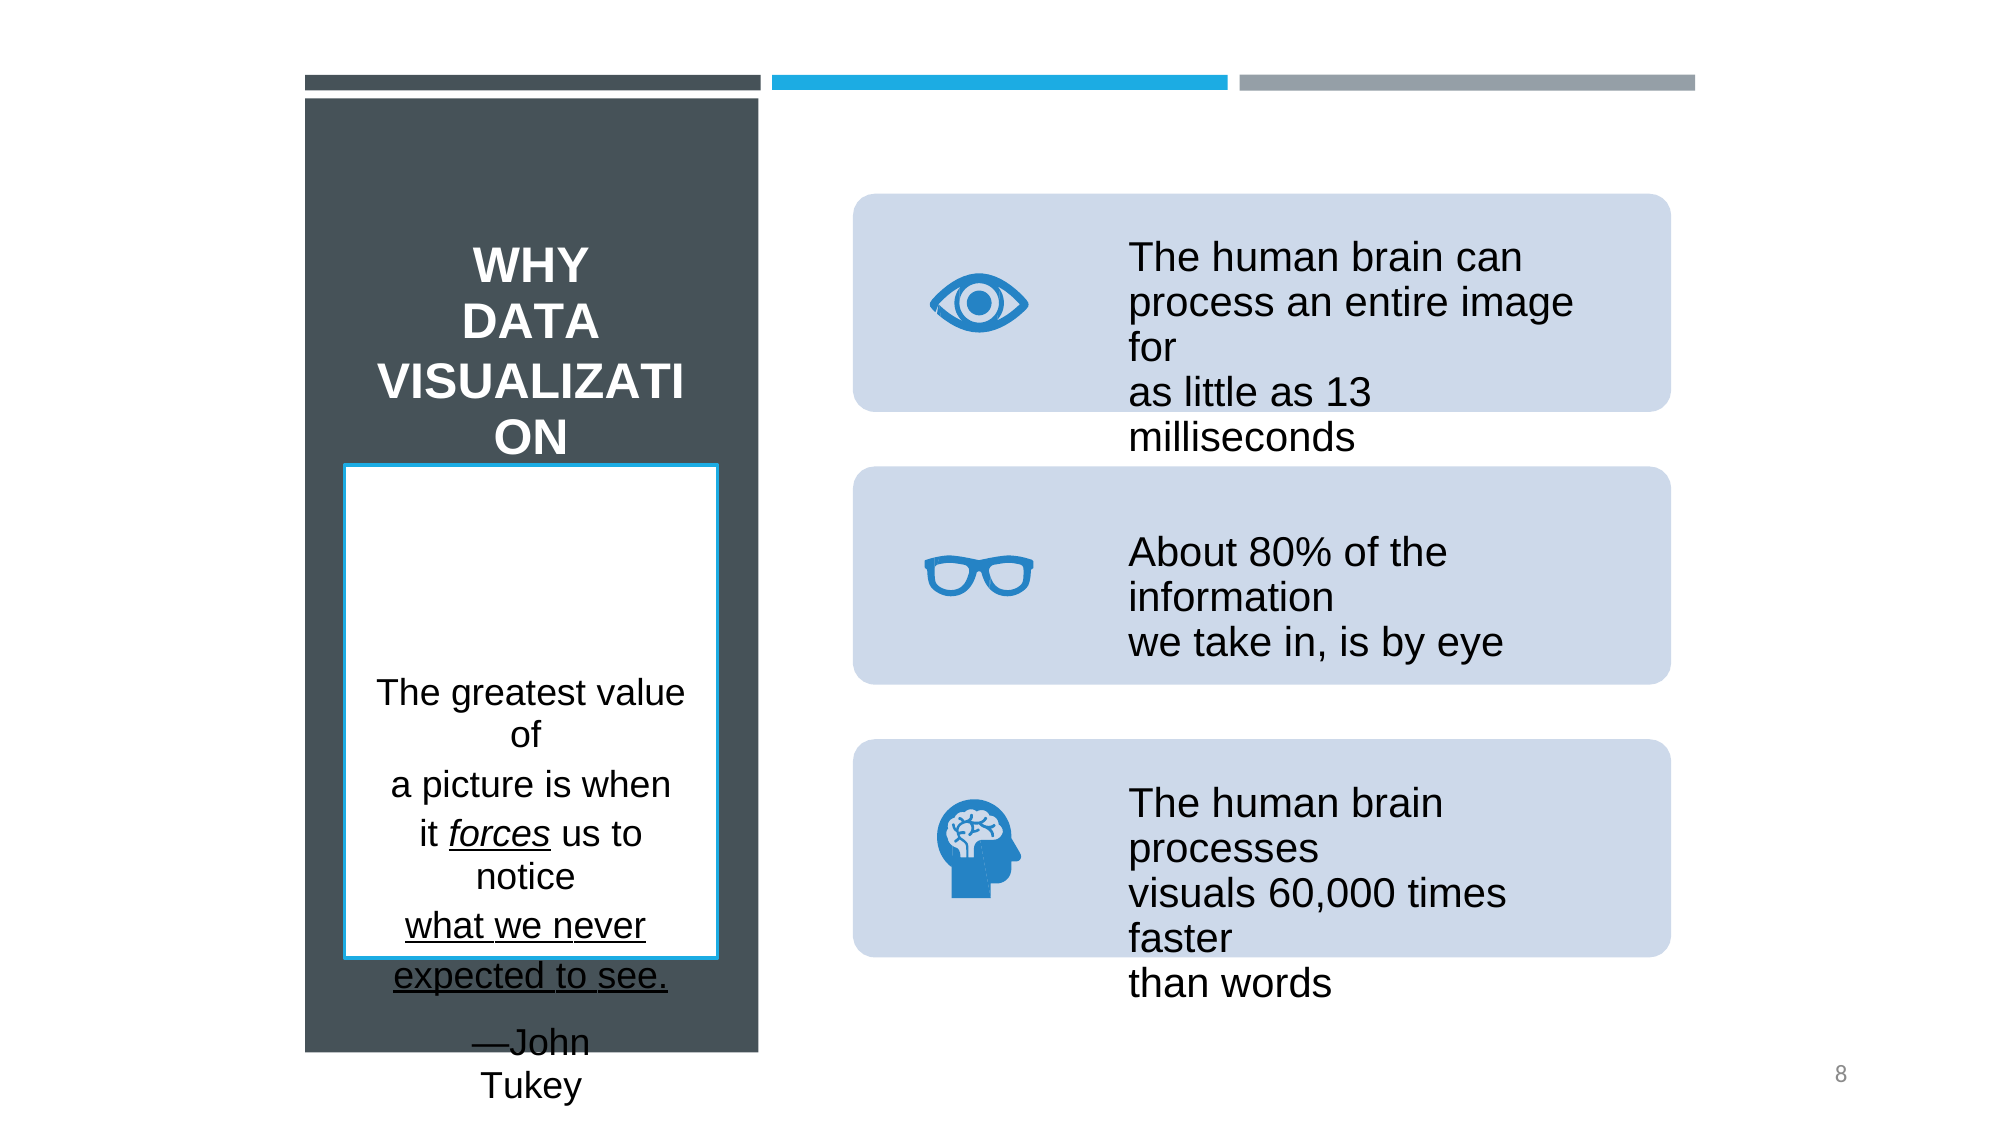

WHY DATA
VISUALIZATION
The greatest value of
a picture is when
it forces us to notice
what we never
expected to see.
—John Tukey

The human brain can
process an entire image for
as little as 13 milliseconds

About 80% of the information
we take in, is by eye

The human brain processes
visuals 60,000 times faster
than words

8